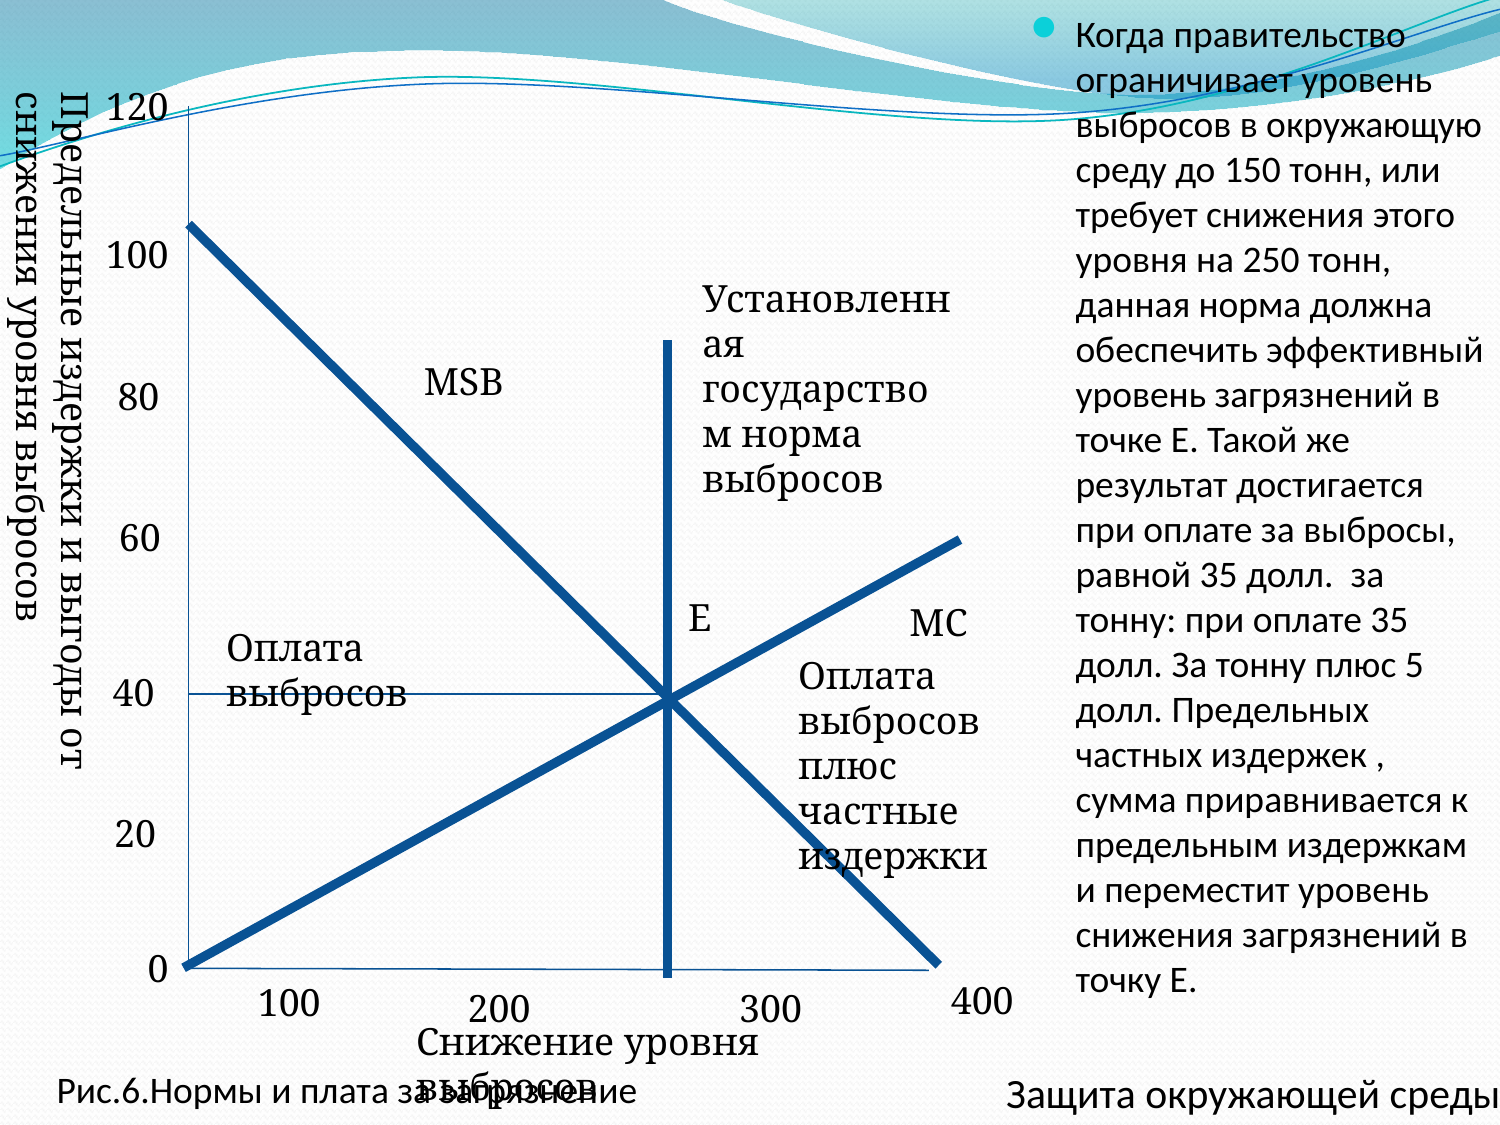

Когда правительство ограничивает уровень выбросов в окружающую среду до 150 тонн, или требует снижения этого уровня на 250 тонн, данная норма должна обеспечить эффективный уровень загрязнений в точке Е. Такой же результат достигается при оплате за выбросы, равной 35 долл.  за тонну: при оплате 35 долл. За тонну плюс 5 долл. Предельных частных издержек , сумма приравнивается к предельным издержкам и переместит уровень  снижения загрязнений в точку Е.
120
100
80
60
40
20
0
Установленная государством норма выбросов
MSB
Предельные издержки и выгоды от снижения уровня выбросов
Е
МС
Оплата выбросов
Оплата выбросов плюс частные издержки
400
100
200
300
Снижение уровня выбросов
Рис.6.Нормы и плата за загрязнение
Защита окружающей среды